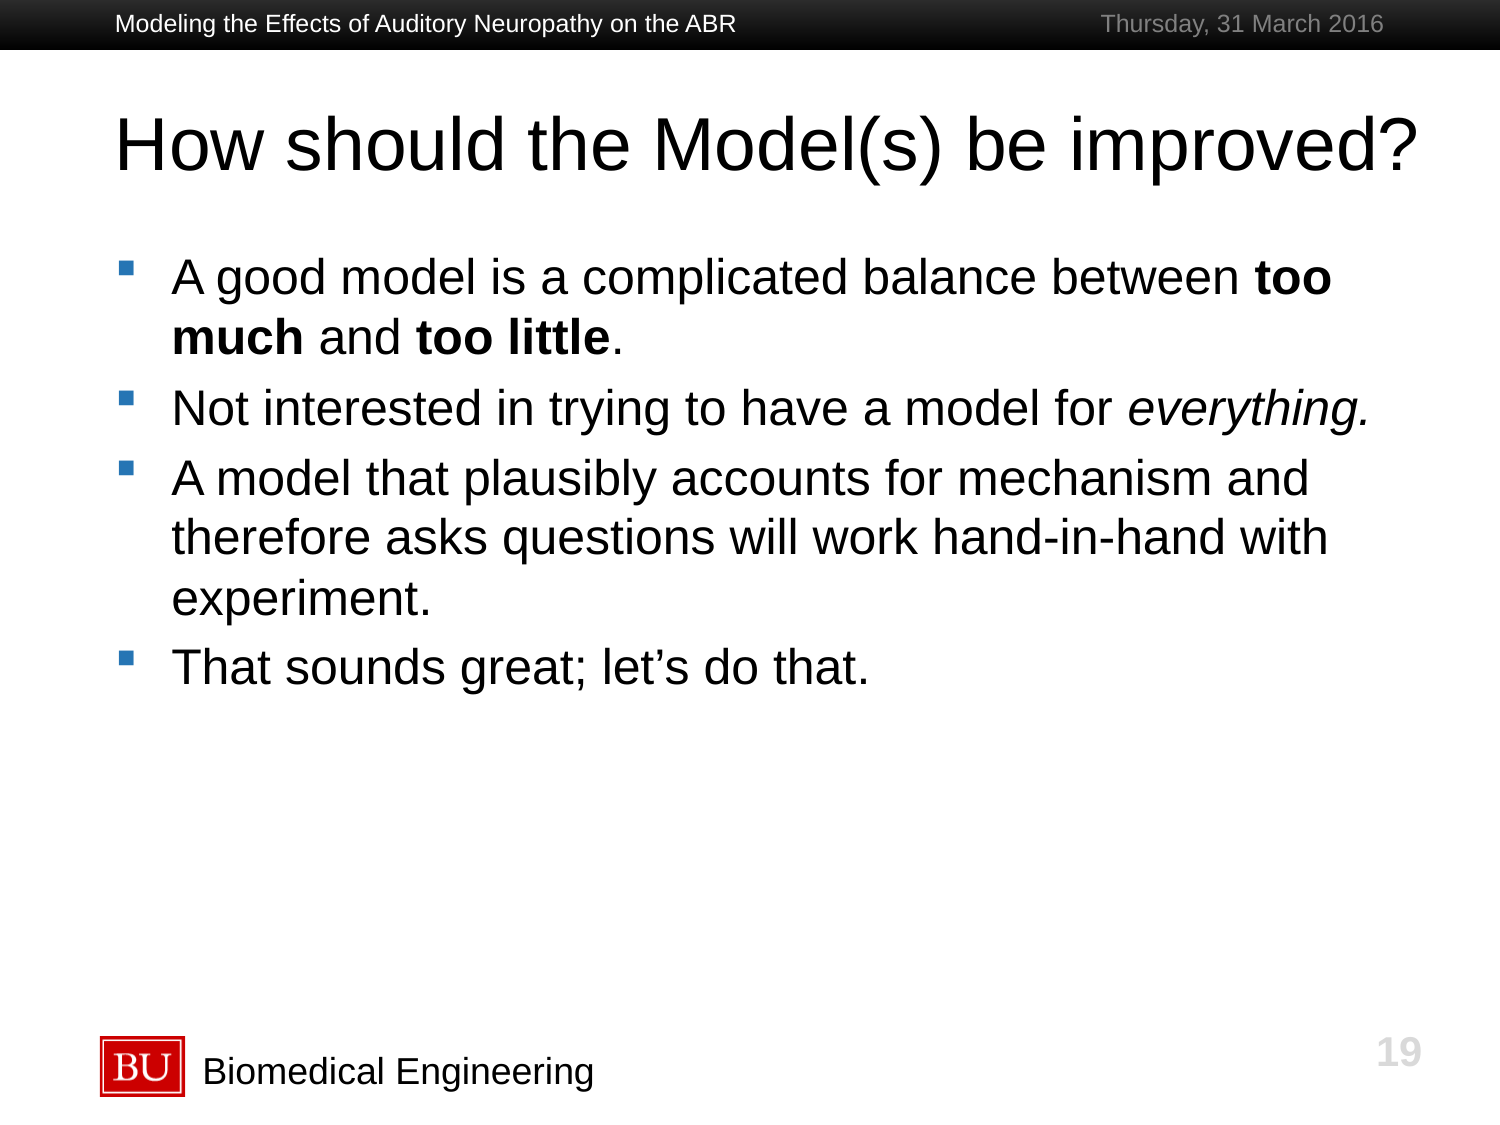

Modeling the Effects of Auditory Neuropathy on the ABR
Thursday, 31 March 2016
# How should the Model(s) be improved?
A good model is a complicated balance between too much and too little.
Not interested in trying to have a model for everything.
A model that plausibly accounts for mechanism and therefore asks questions will work hand-in-hand with experiment.
That sounds great; let’s do that.

19